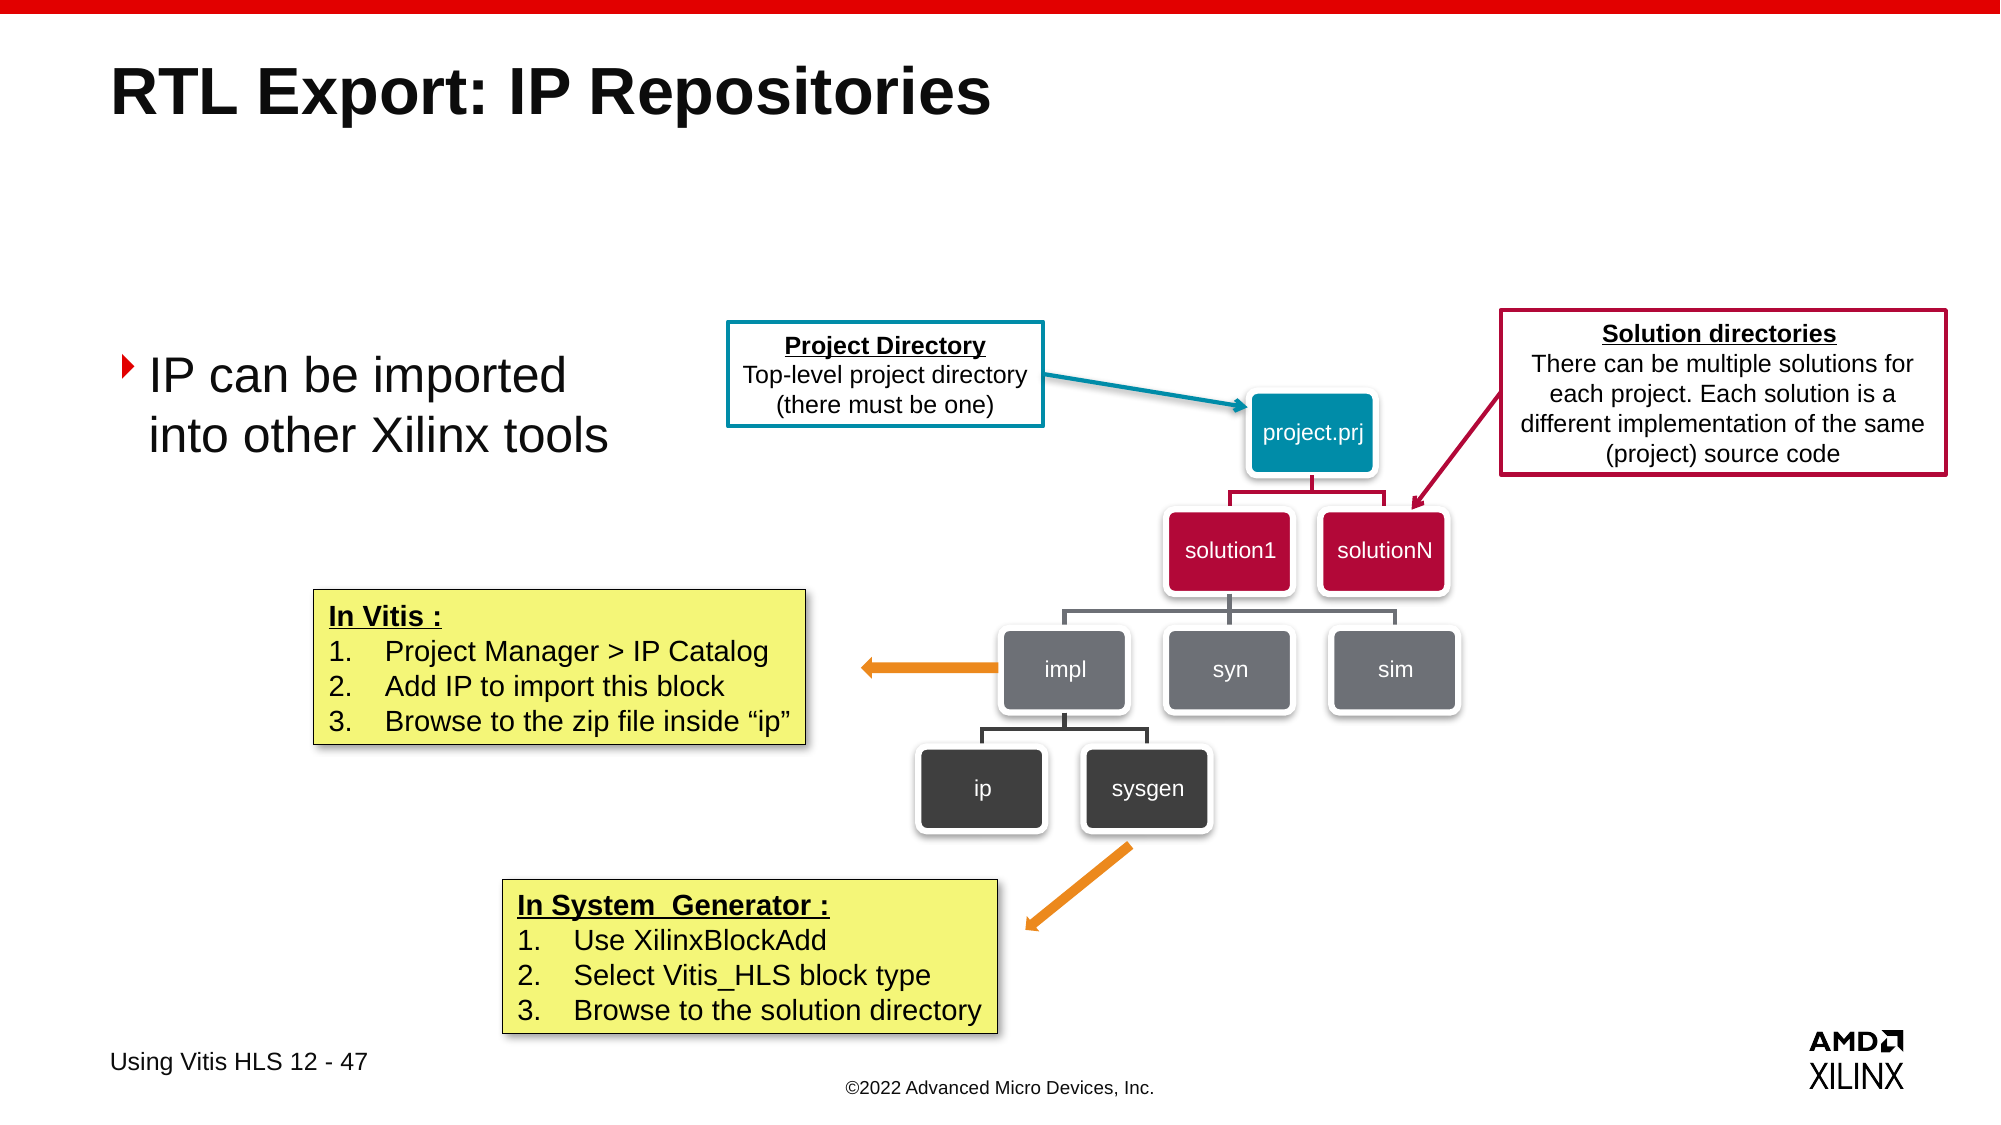

# RTL Export: IP Repositories

IP can be imported
into other Xilinx tools

Solution directories
There can be multiple solutions for each project. Each solution is a different implementation of the same (project) source code
Project Directory
Top-level project directory
(there must be one)
project.prj
solution1
impl
ip
sysgen
syn
sim
solutionN
In Vitis :
Project Manager > IP Catalog
Add IP to import this block
Browse to the zip file inside “ip”

In System  Generator :
Use XilinxBlockAdd
Select Vitis_HLS block type
Browse to the solution directory
Using Vitis HLS 12 - 47